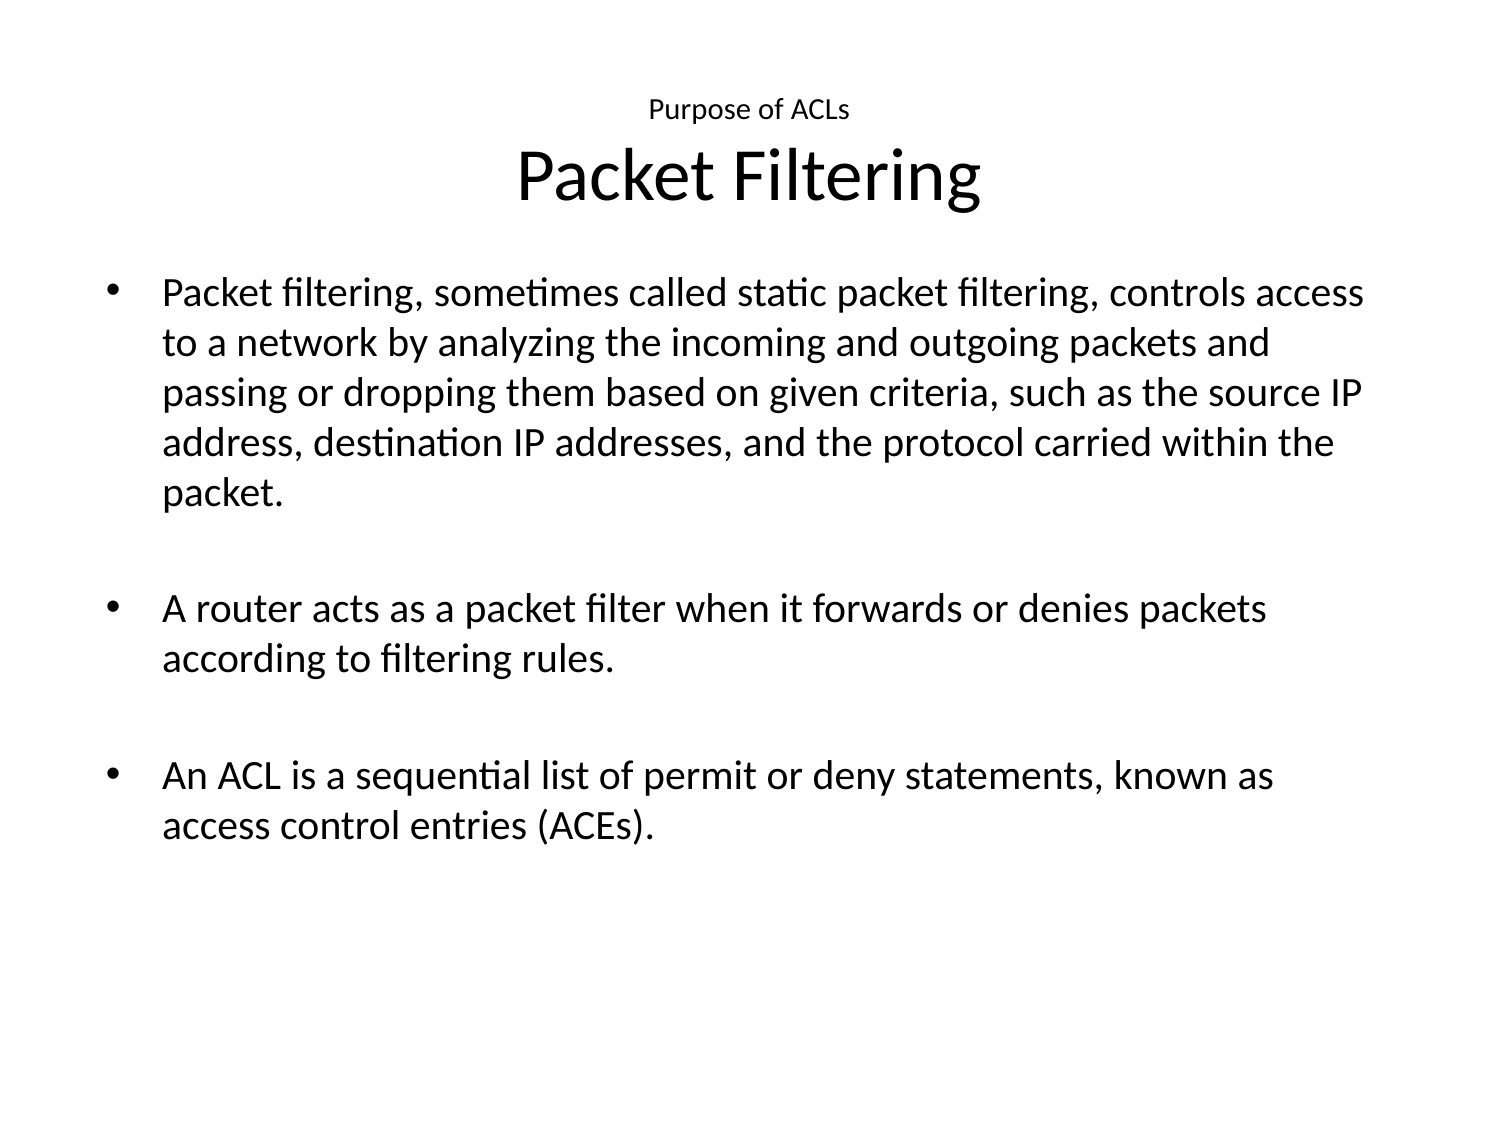

# Purpose of ACLs Packet Filtering
Packet filtering, sometimes called static packet filtering, controls access to a network by analyzing the incoming and outgoing packets and passing or dropping them based on given criteria, such as the source IP address, destination IP addresses, and the protocol carried within the packet.

A router acts as a packet filter when it forwards or denies packets according to filtering rules.

An ACL is a sequential list of permit or deny statements, known as access control entries (ACEs).